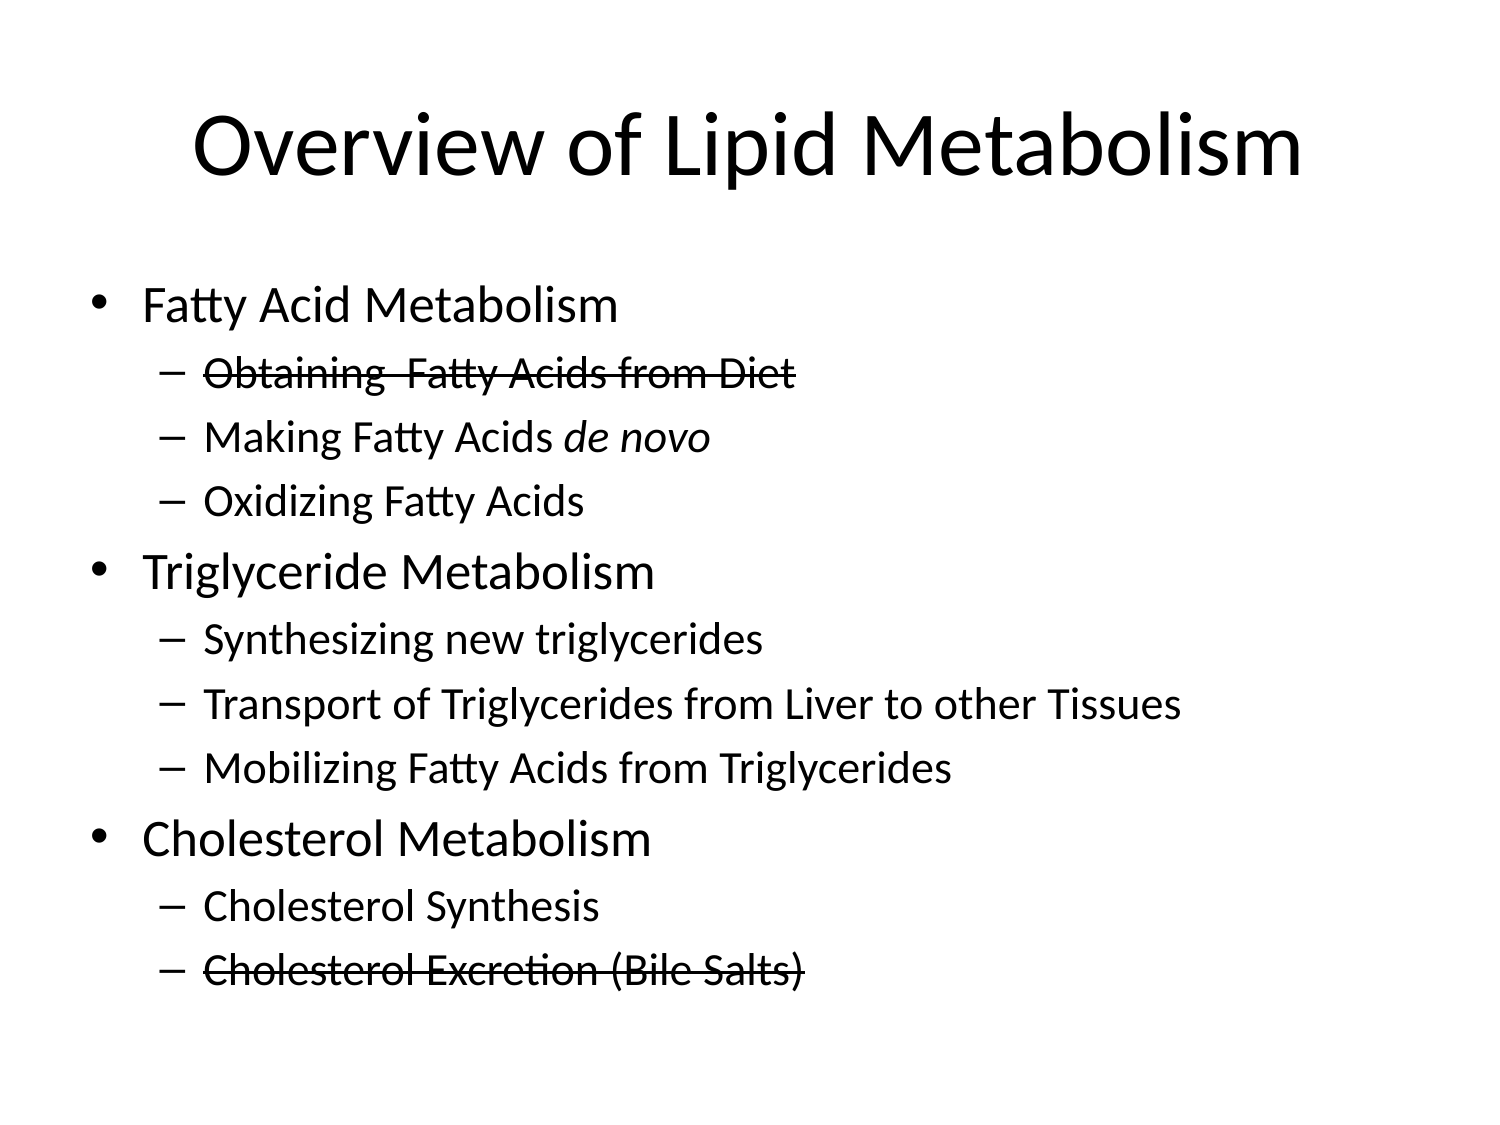

# Overview of Lipid Metabolism
Fatty Acid Metabolism
Obtaining  Fatty Acids from Diet
Making Fatty Acids de novo
Oxidizing Fatty Acids
Triglyceride Metabolism
Synthesizing new triglycerides
Transport of Triglycerides from Liver to other Tissues
Mobilizing Fatty Acids from Triglycerides
Cholesterol Metabolism
Cholesterol Synthesis
Cholesterol Excretion (Bile Salts)